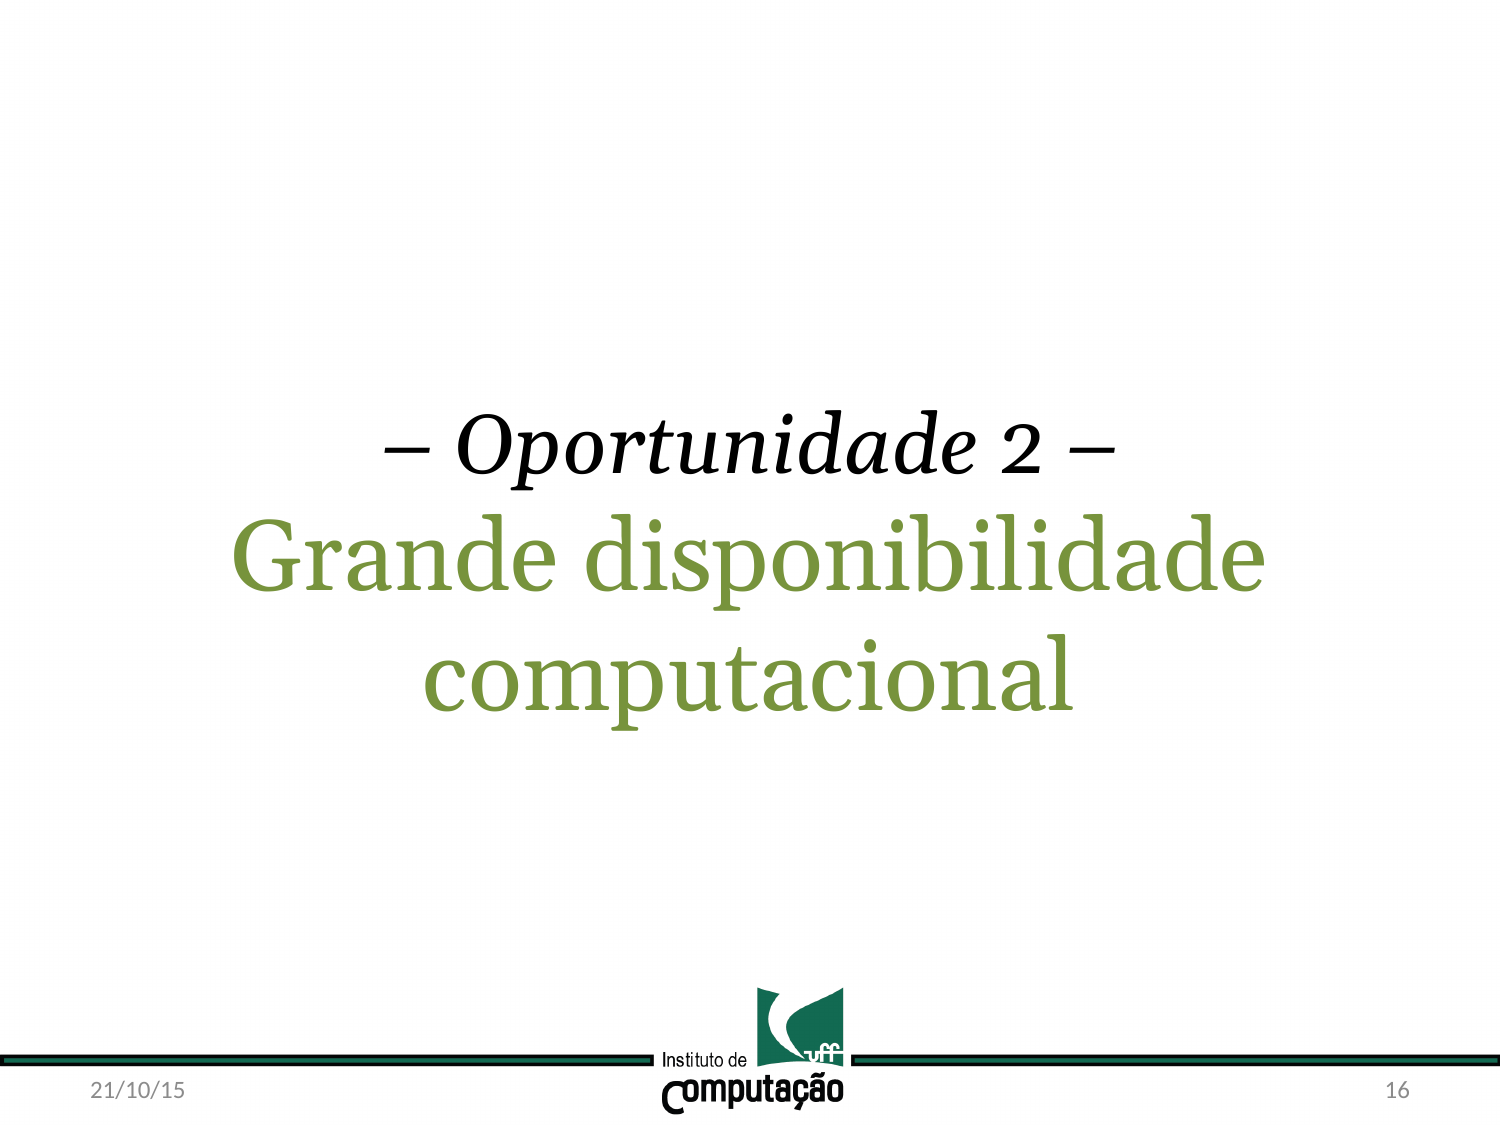

– Oportunidade 2 –
Grande disponibilidade
computacional
21/10/15
16